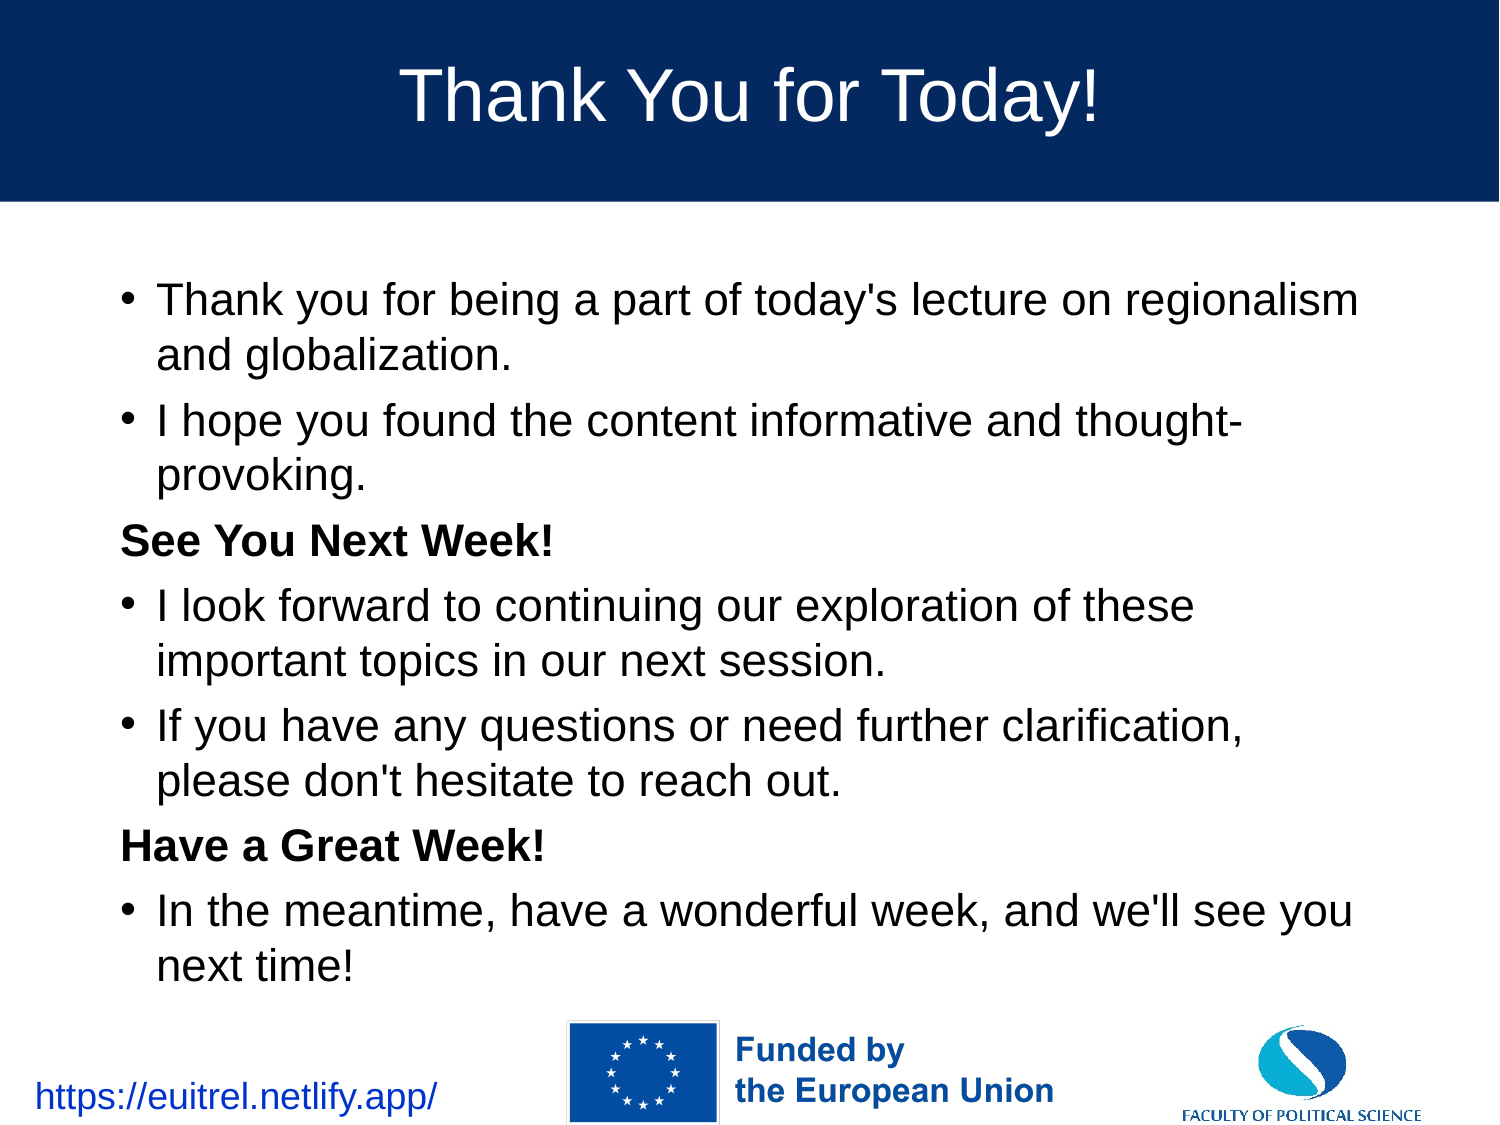

# Thank You for Today!
Thank you for being a part of today's lecture on regionalism and globalization.
I hope you found the content informative and thought-provoking.
See You Next Week!
I look forward to continuing our exploration of these important topics in our next session.
If you have any questions or need further clarification, please don't hesitate to reach out.
Have a Great Week!
In the meantime, have a wonderful week, and we'll see you next time!